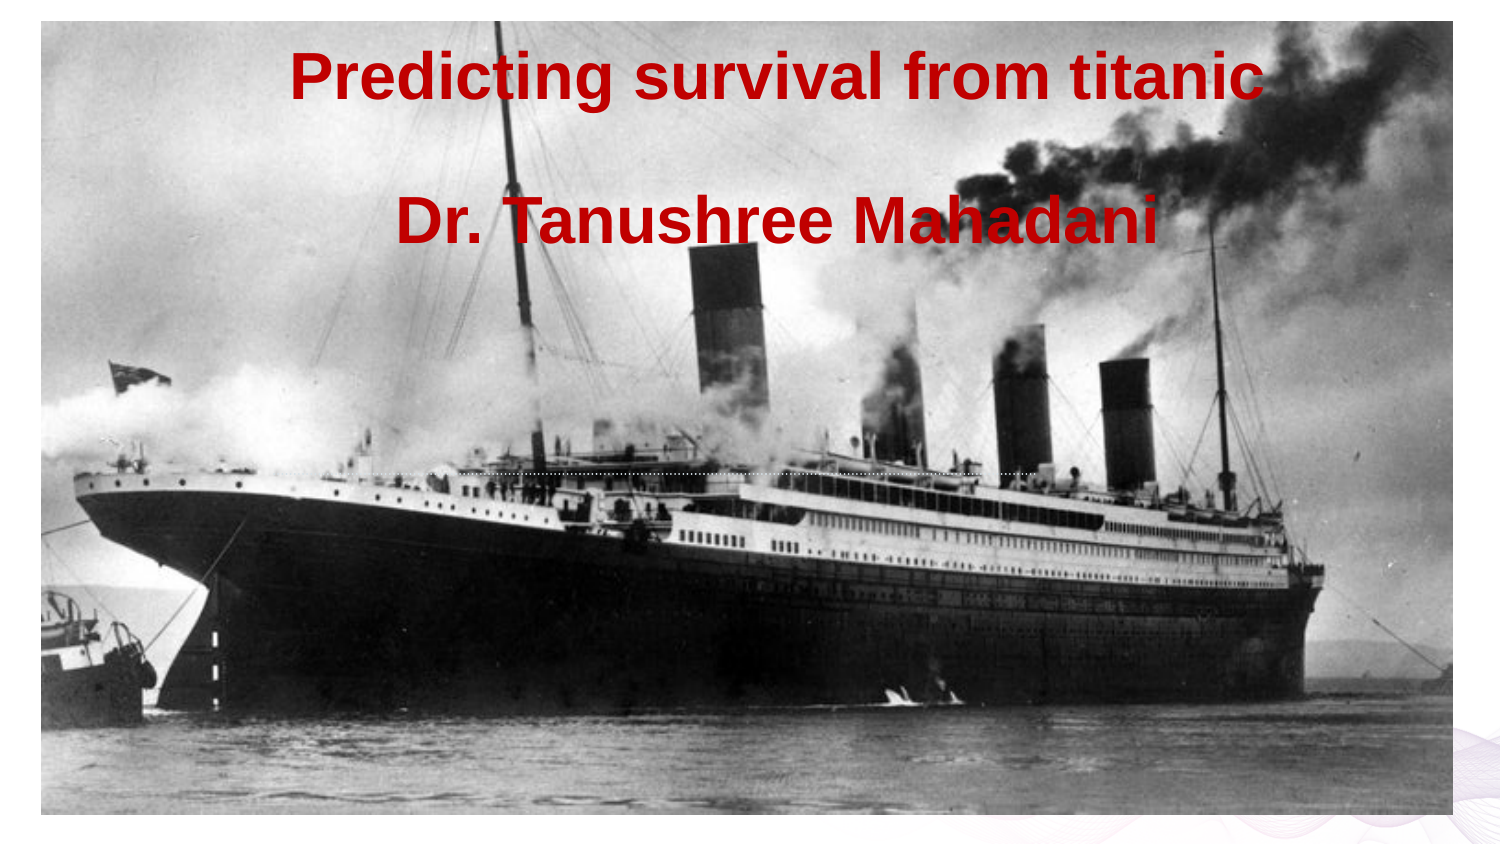

# Predicting survival from titanic Dr. Tanushree Mahadani